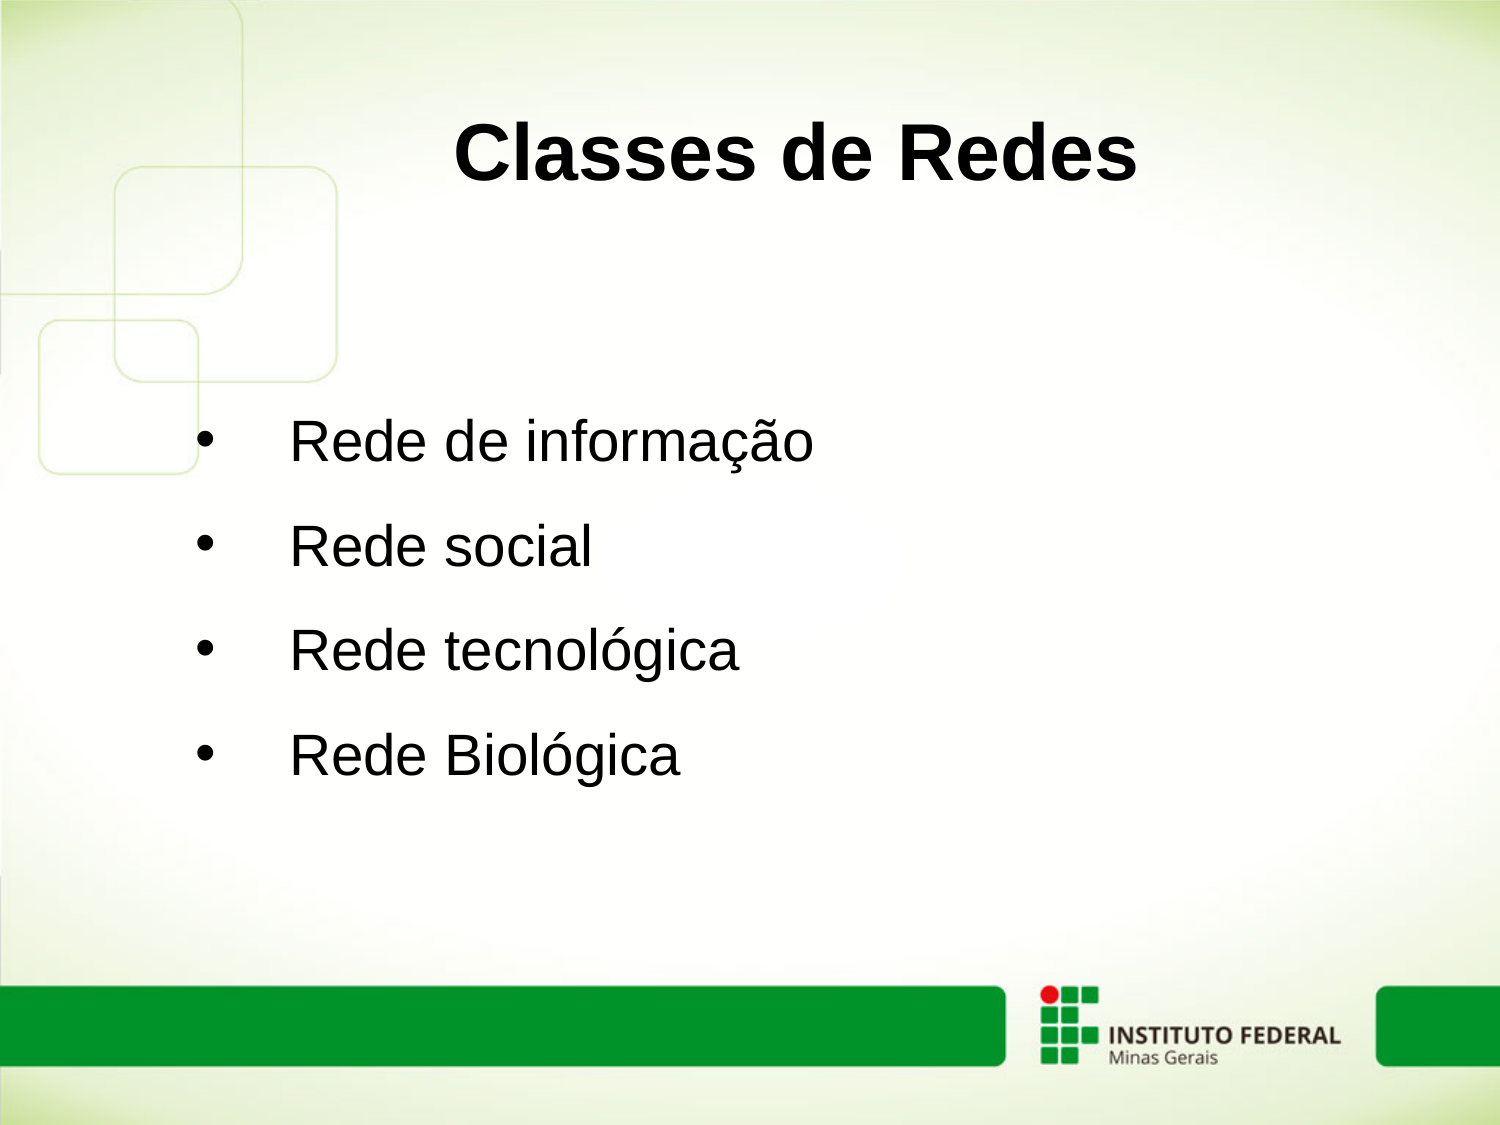

# Classes de Redes

Rede de informação
Rede social
Rede tecnológica
Rede Biológica